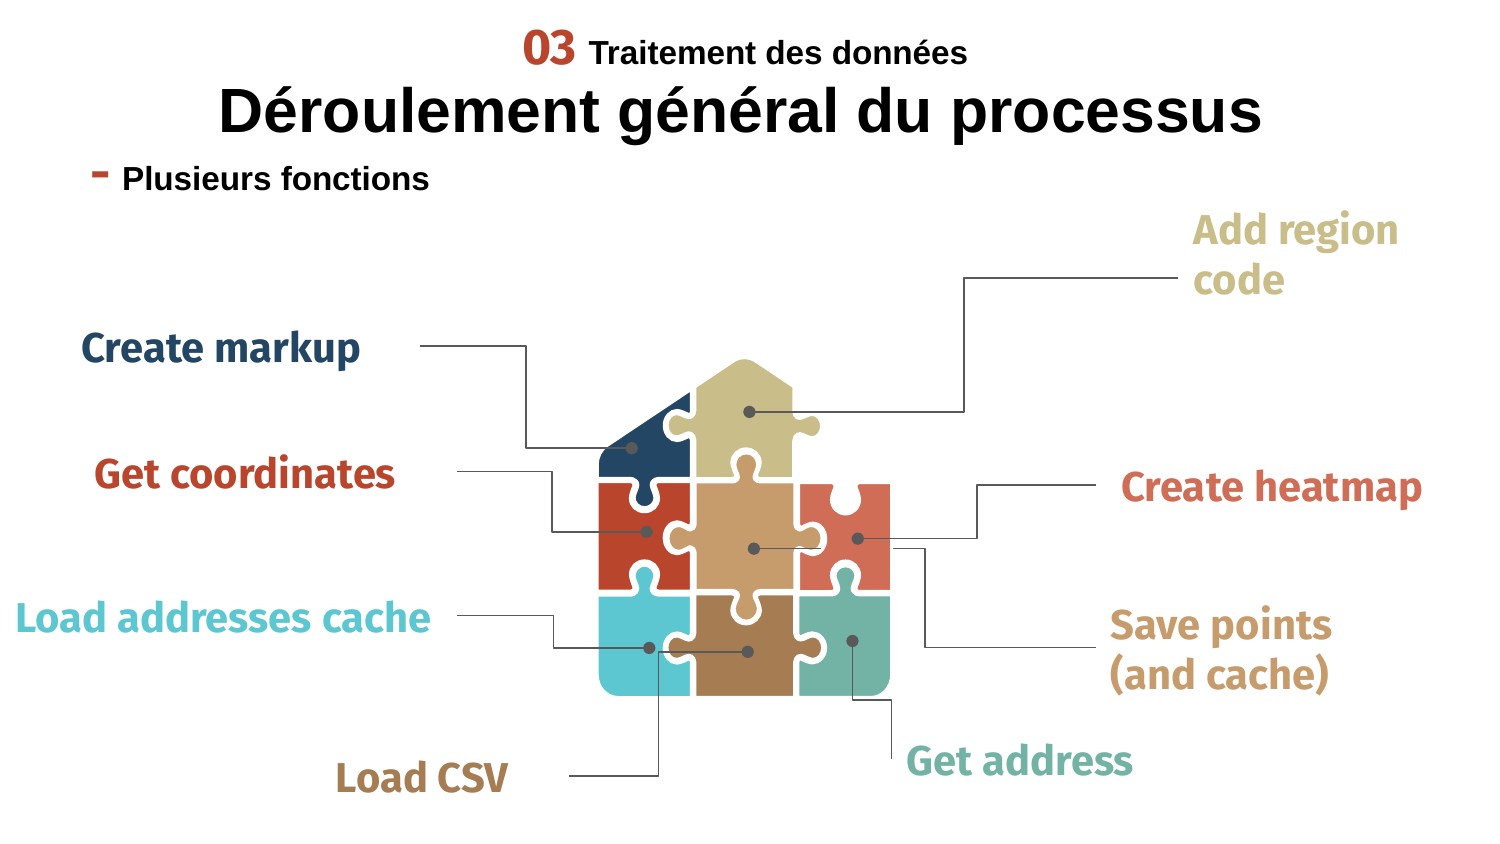

03 Traitement des données
# Déroulement général du processus
- Plusieurs fonctions
Add region code

Create markup

Get coordinates
 Create heatmap

Load addresses cache

Save points
(and cache)
Get address
Load CSV